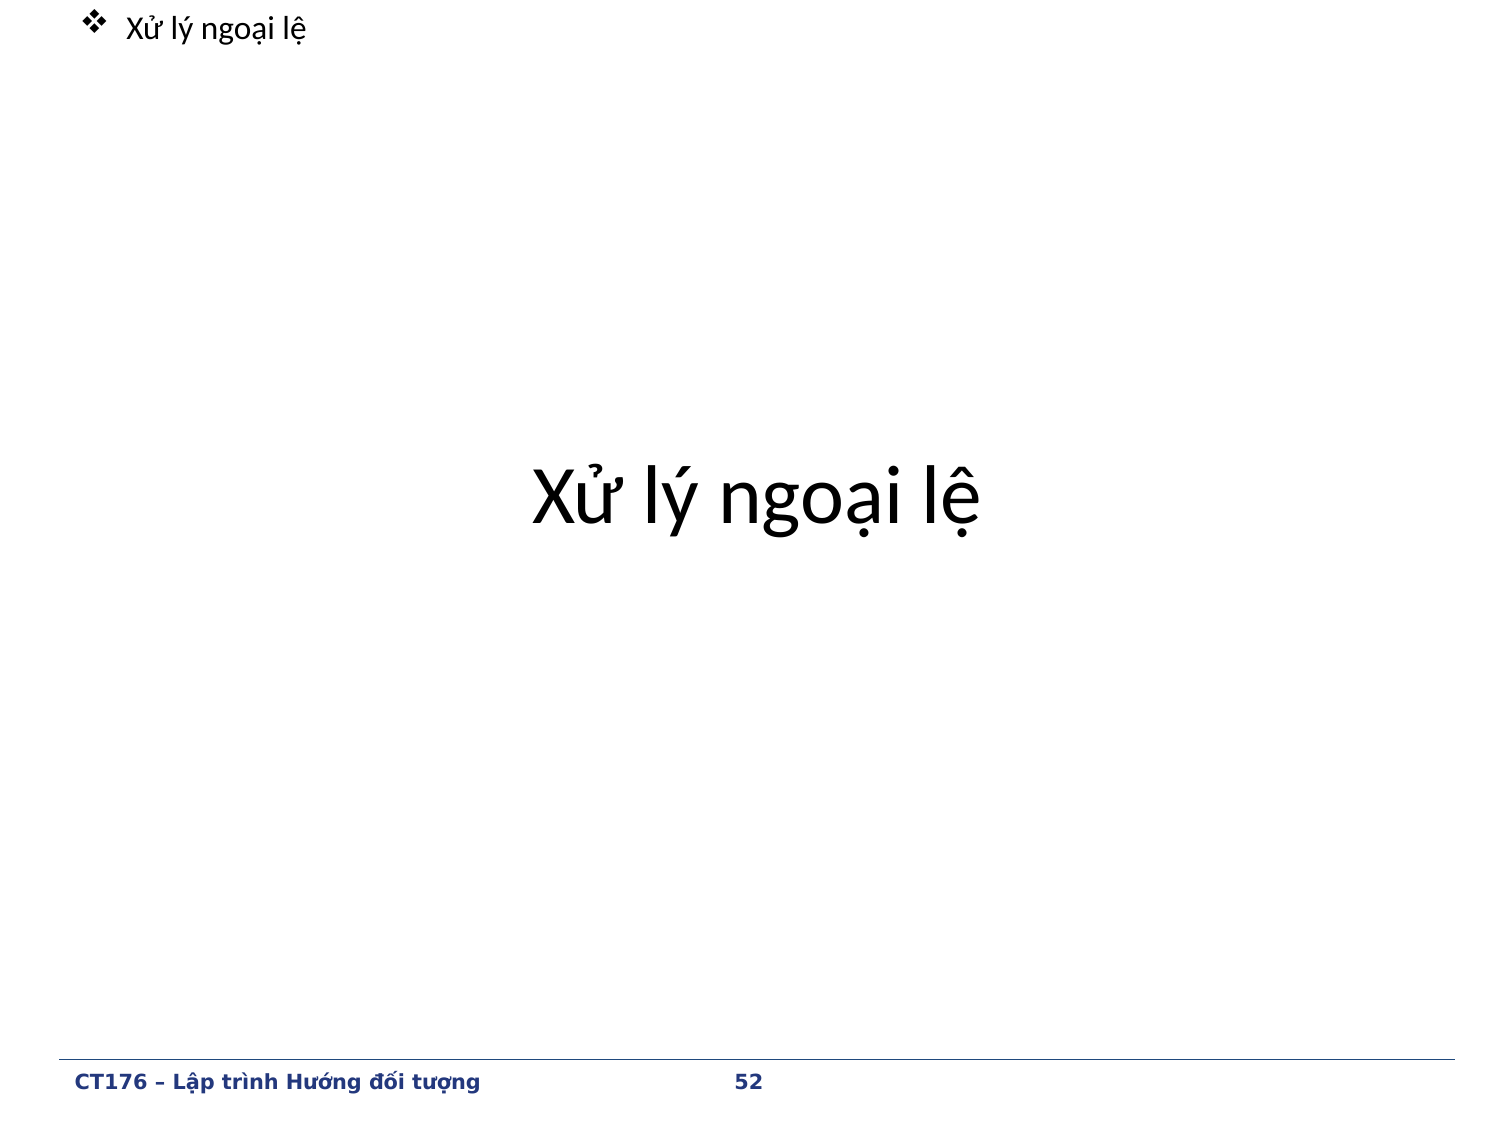

Xử lý ngoại lệ
Xử lý ngoại lệ